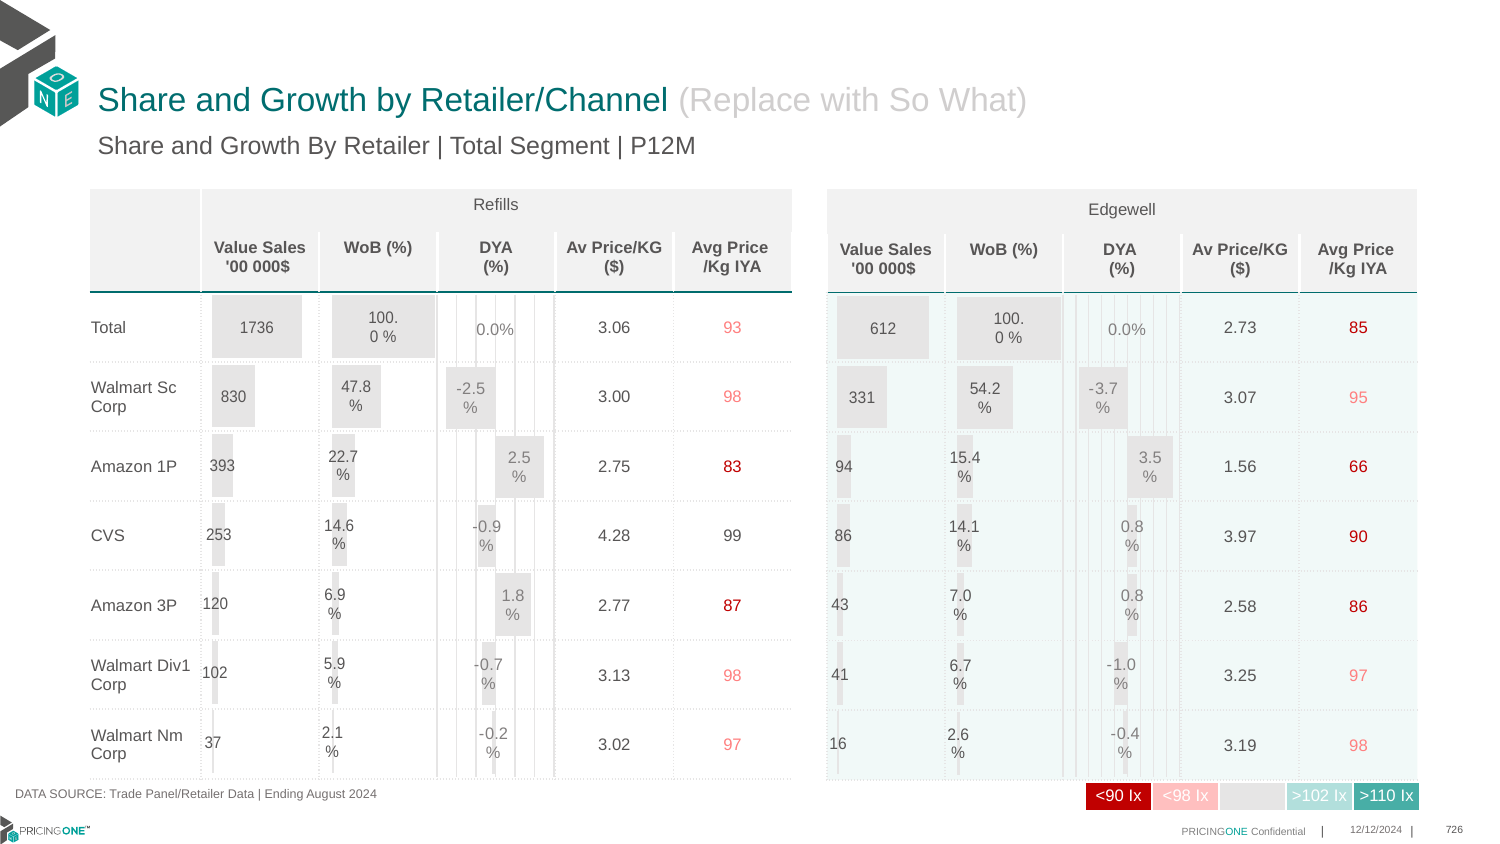

# Share and Growth by Retailer/Channel (Replace with So What)
Share and Growth By Retailer | Total Segment | P12M
|  | Refills | Total Category |  |  |  |
| --- | --- | --- | --- | --- | --- |
|  | Value Sales '00 000$ | WoB (%) | DYA (%) | Av Price/KG ($) | Avg Price /Kg IYA |
| Total |  |  |  | 3.06 | 93 |
| Walmart Sc Corp |  |  |  | 3.00 | 98 |
| Amazon 1P |  |  |  | 2.75 | 83 |
| CVS |  |  |  | 4.28 | 99 |
| Amazon 3P |  |  |  | 2.77 | 87 |
| Walmart Div1 Corp |  |  |  | 3.13 | 98 |
| Walmart Nm Corp |  |  |  | 3.02 | 97 |
| Edgewell | Client |  |  |  |
| --- | --- | --- | --- | --- |
| Value Sales '00 000$ | WoB (%) | DYA (%) | Av Price/KG ($) | Avg Price /Kg IYA |
|  |  |  | 2.73 | 85 |
|  |  |  | 3.07 | 95 |
|  |  |  | 1.56 | 66 |
|  |  |  | 3.97 | 90 |
|  |  |  | 2.58 | 86 |
|  |  |  | 3.25 | 97 |
|  |  |  | 3.19 | 98 |

### Chart

| Category | Value Sales |
|---|---|
| Grand Total | 173593137.0 |
| Walmart Sc Corp | 82981697.0 |
| Amazon 1P | 39338912.0 |
| CVS | 25303753.0 |
| Amazon 3P | 12036476.0 |
| Walmart Div1 Corp | 10208114.0 |
| Walmart Nm Corp | 3724185.0 |

### Chart

| Category | Trade WoB % |
|---|---|
| Grand Total | 1.0 |
| Walmart Sc Corp | 0.47802406497210775 |
| Amazon 1P | 0.22661559483195468 |
| CVS | 0.14576470842853656 |
| Amazon 3P | 0.06933728030964727 |
| Walmart Div1 Corp | 0.058804824755255156 |
| Walmart Nm Corp | 0.021453526702498612 |

### Chart

| Category | Value Sales |
|---|---|
| Grand Total | 61150383.0 |
| Walmart Sc Corp | 33148475.0 |
| Amazon 1P | 9432834.0 |
| CVS | 8601291.0 |
| Amazon 3P | 4294688.0 |
| Walmart Div1 Corp | 4076513.0 |
| Walmart Nm Corp | 1596582.0 |

### Chart

| Category | Trade WoB % |
|---|---|
| Grand Total | 1.0 |
| Walmart Sc Corp | 0.5420812327536852 |
| Amazon 1P | 0.15425633556538804 |
| CVS | 0.14065800699890957 |
| Amazon 3P | 0.07023157974333538 |
| Walmart Div1 Corp | 0.0666637361862476 |
| Walmart Nm Corp | 0.02610910875243414 |

### Chart

| Category | Trade WoB % DYA |
|---|---|
| Grand Total | 0.0 |
| Walmart Sc Corp | -0.025322326155077512 |
| Amazon 1P | 0.0247754183618816 |
| CVS | -0.00883254625583979 |
| Amazon 3P | 0.018301340481382003 |
| Walmart Div1 Corp | -0.006958842237151777 |
| Walmart Nm Corp | -0.001963044195194486 |

### Chart

| Category | Trade WoB % DYA |
|---|---|
| Grand Total | 0.0 |
| Walmart Sc Corp | -0.0371695351547644 |
| Amazon 1P | 0.03536122772483841 |
| CVS | 0.007652797192037403 |
| Amazon 3P | 0.007506971815719216 |
| Walmart Div1 Corp | -0.009703971209243906 |
| Walmart Nm Corp | -0.0036474903685867754 |
DATA SOURCE: Trade Panel/Retailer Data | Ending August 2024
| <90 Ix | <98 Ix |  | >102 Ix | >110 Ix |
| --- | --- | --- | --- | --- |

12/12/2024
726